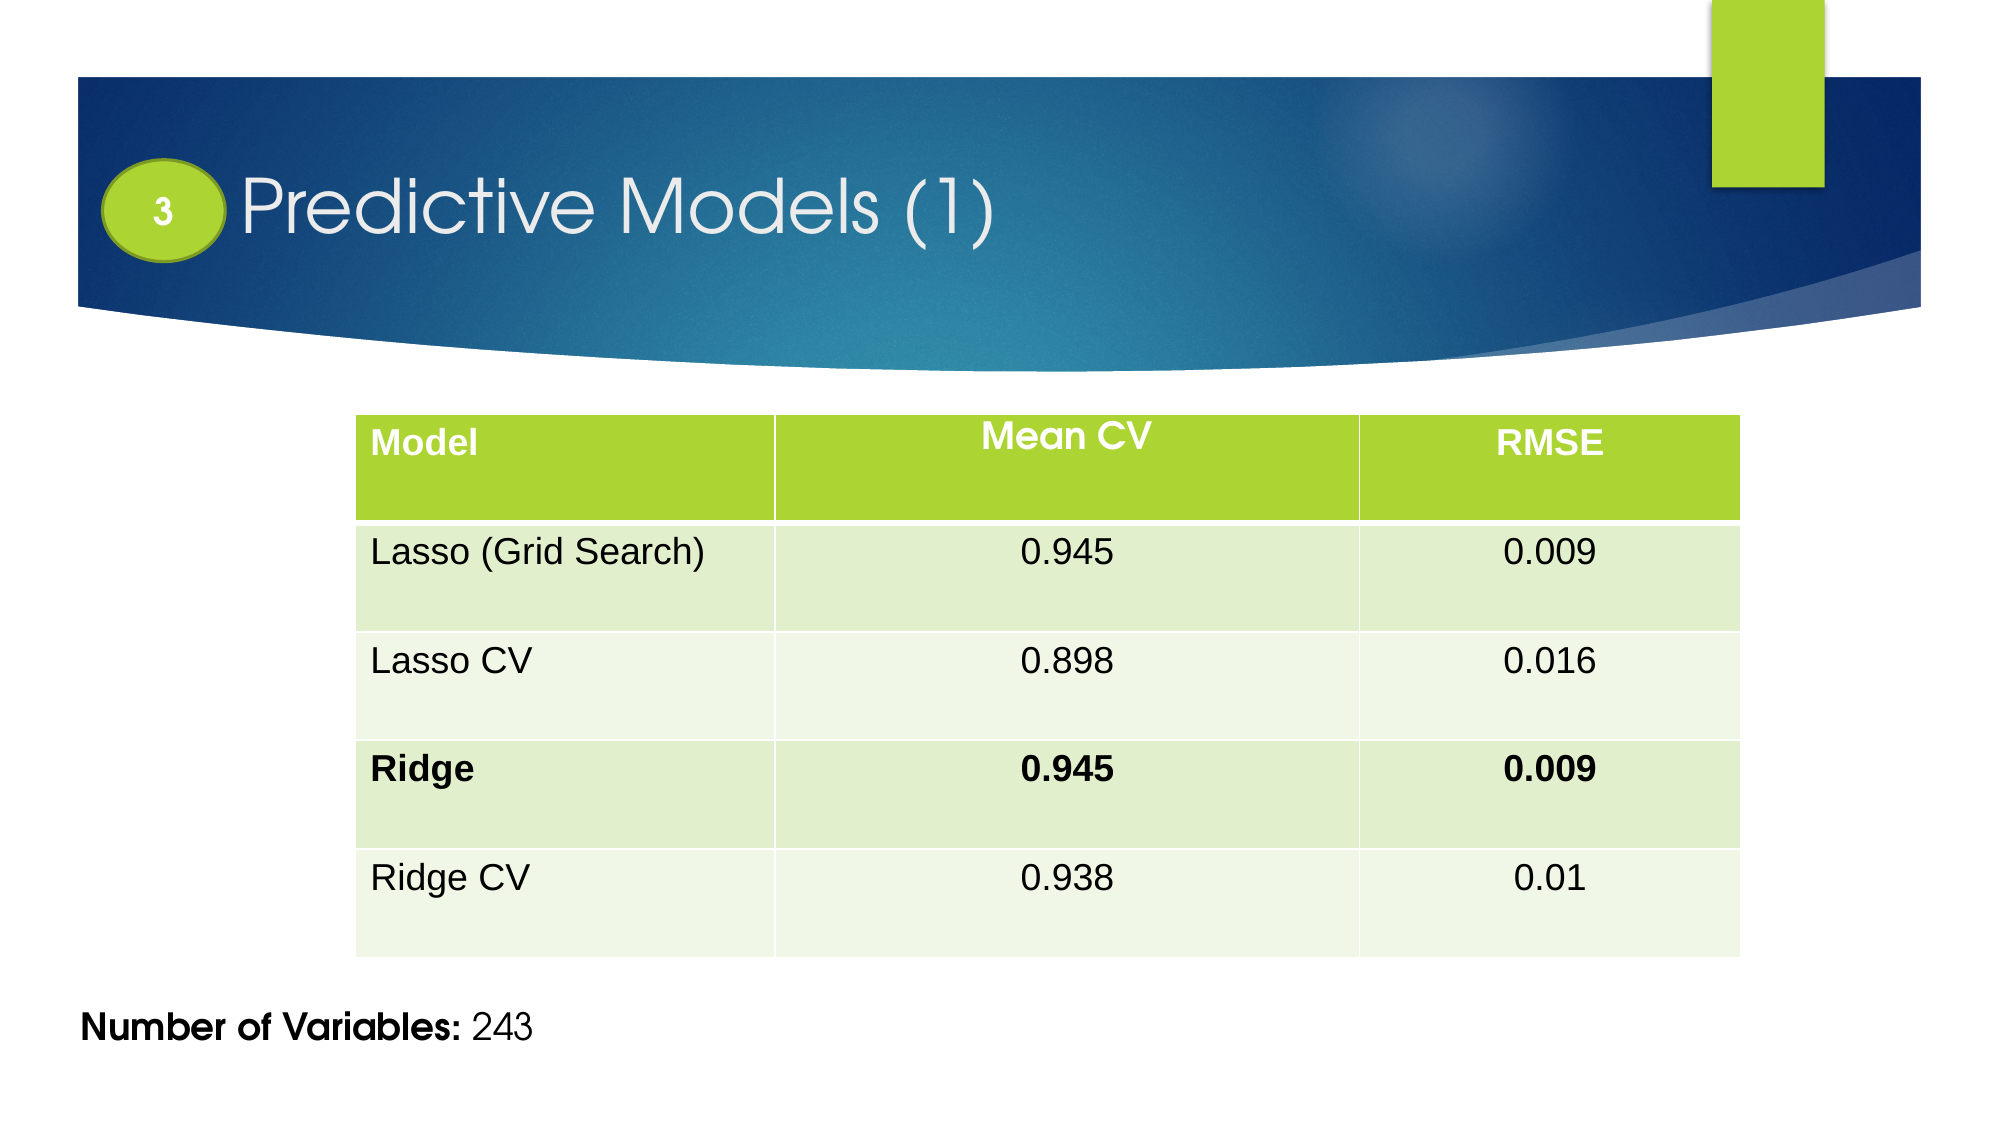

# Predictive Models (1)
3
| Model | Mean CV | RMSE |
| --- | --- | --- |
| Lasso (Grid Search) | 0.945 | 0.009 |
| Lasso CV | 0.898 | 0.016 |
| Ridge | 0.945 | 0.009 |
| Ridge CV | 0.938 | 0.01 |
Number of Variables: 243